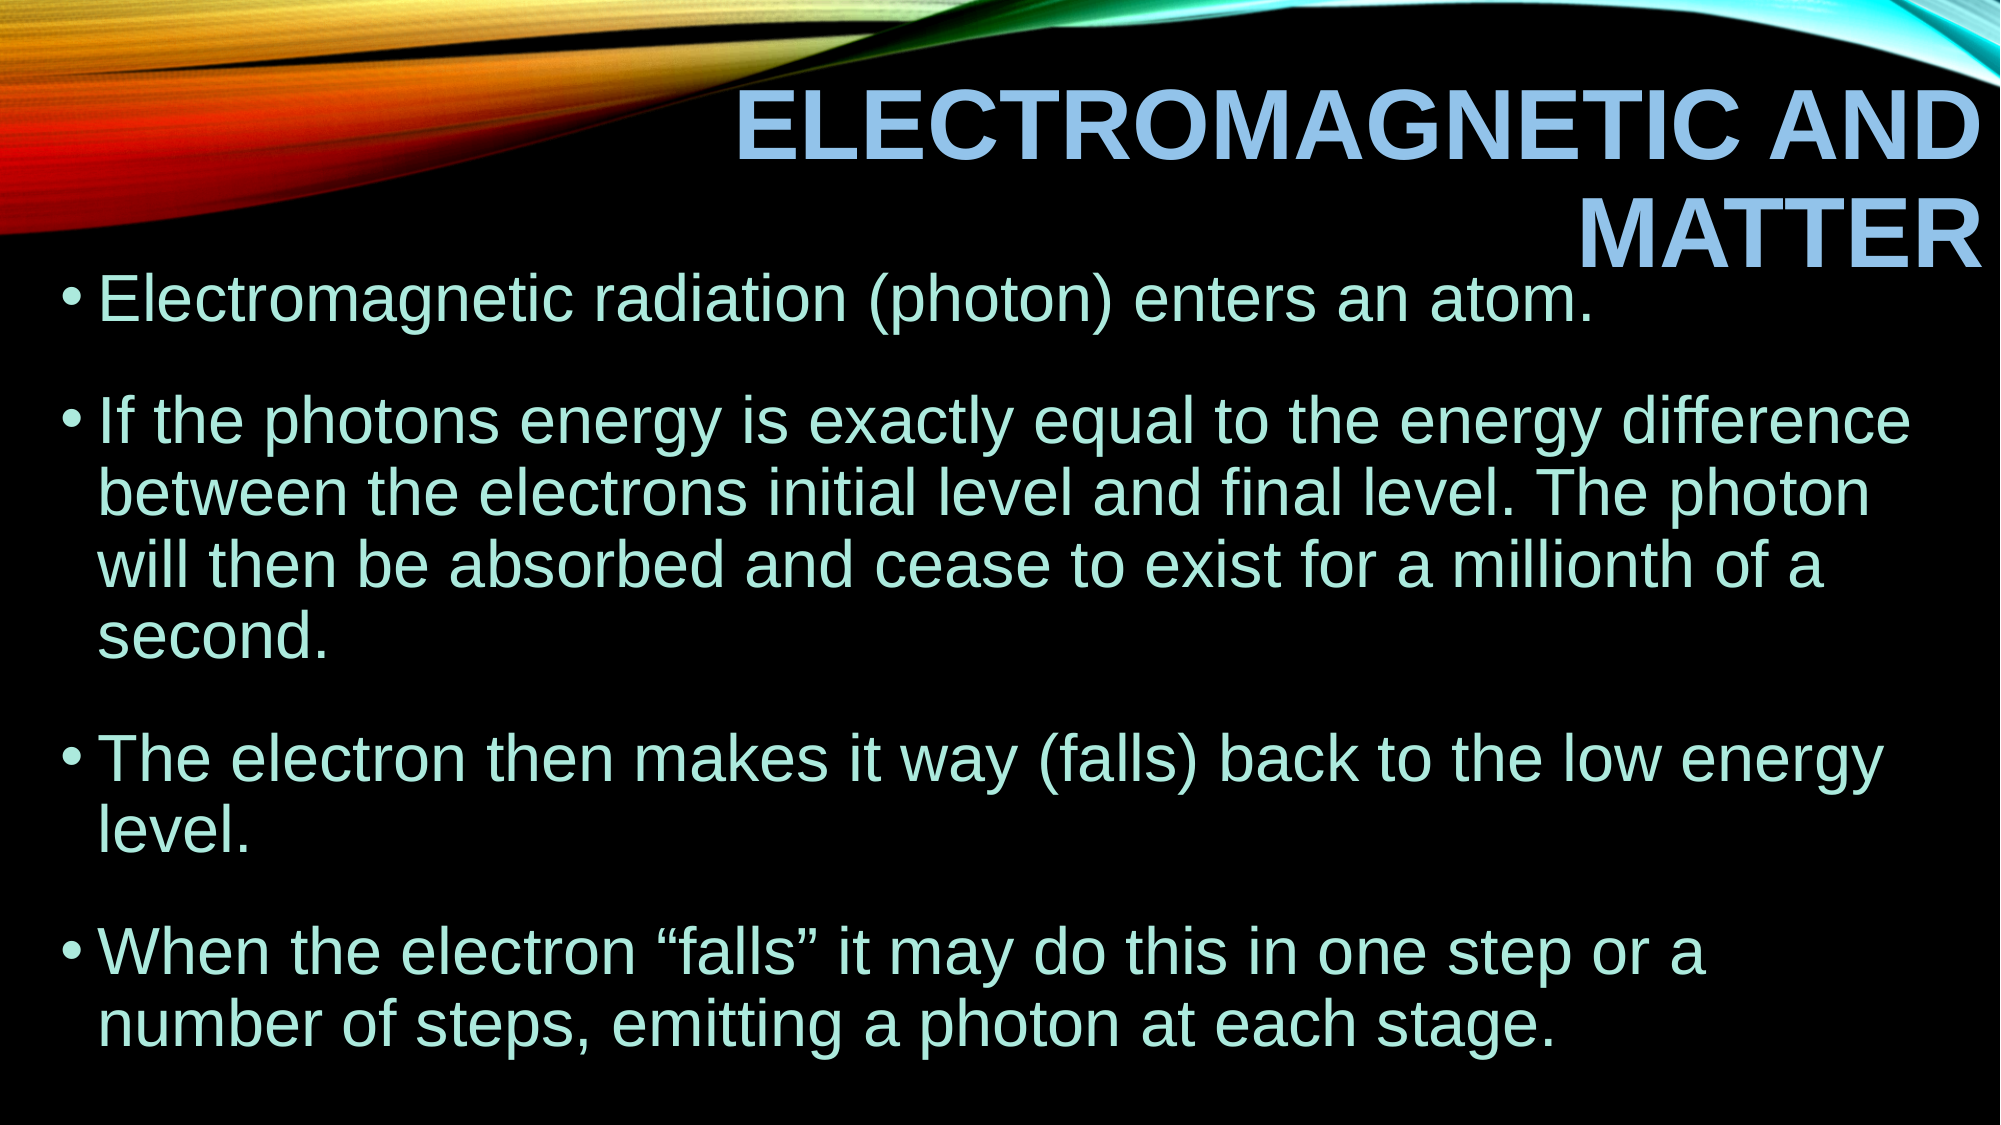

# Electromagnetic and Matter
Electromagnetic radiation (photon) enters an atom.
If the photons energy is exactly equal to the energy difference between the electrons initial level and final level. The photon will then be absorbed and cease to exist for a millionth of a second.
The electron then makes it way (falls) back to the low energy level.
When the electron “falls” it may do this in one step or a number of steps, emitting a photon at each stage.